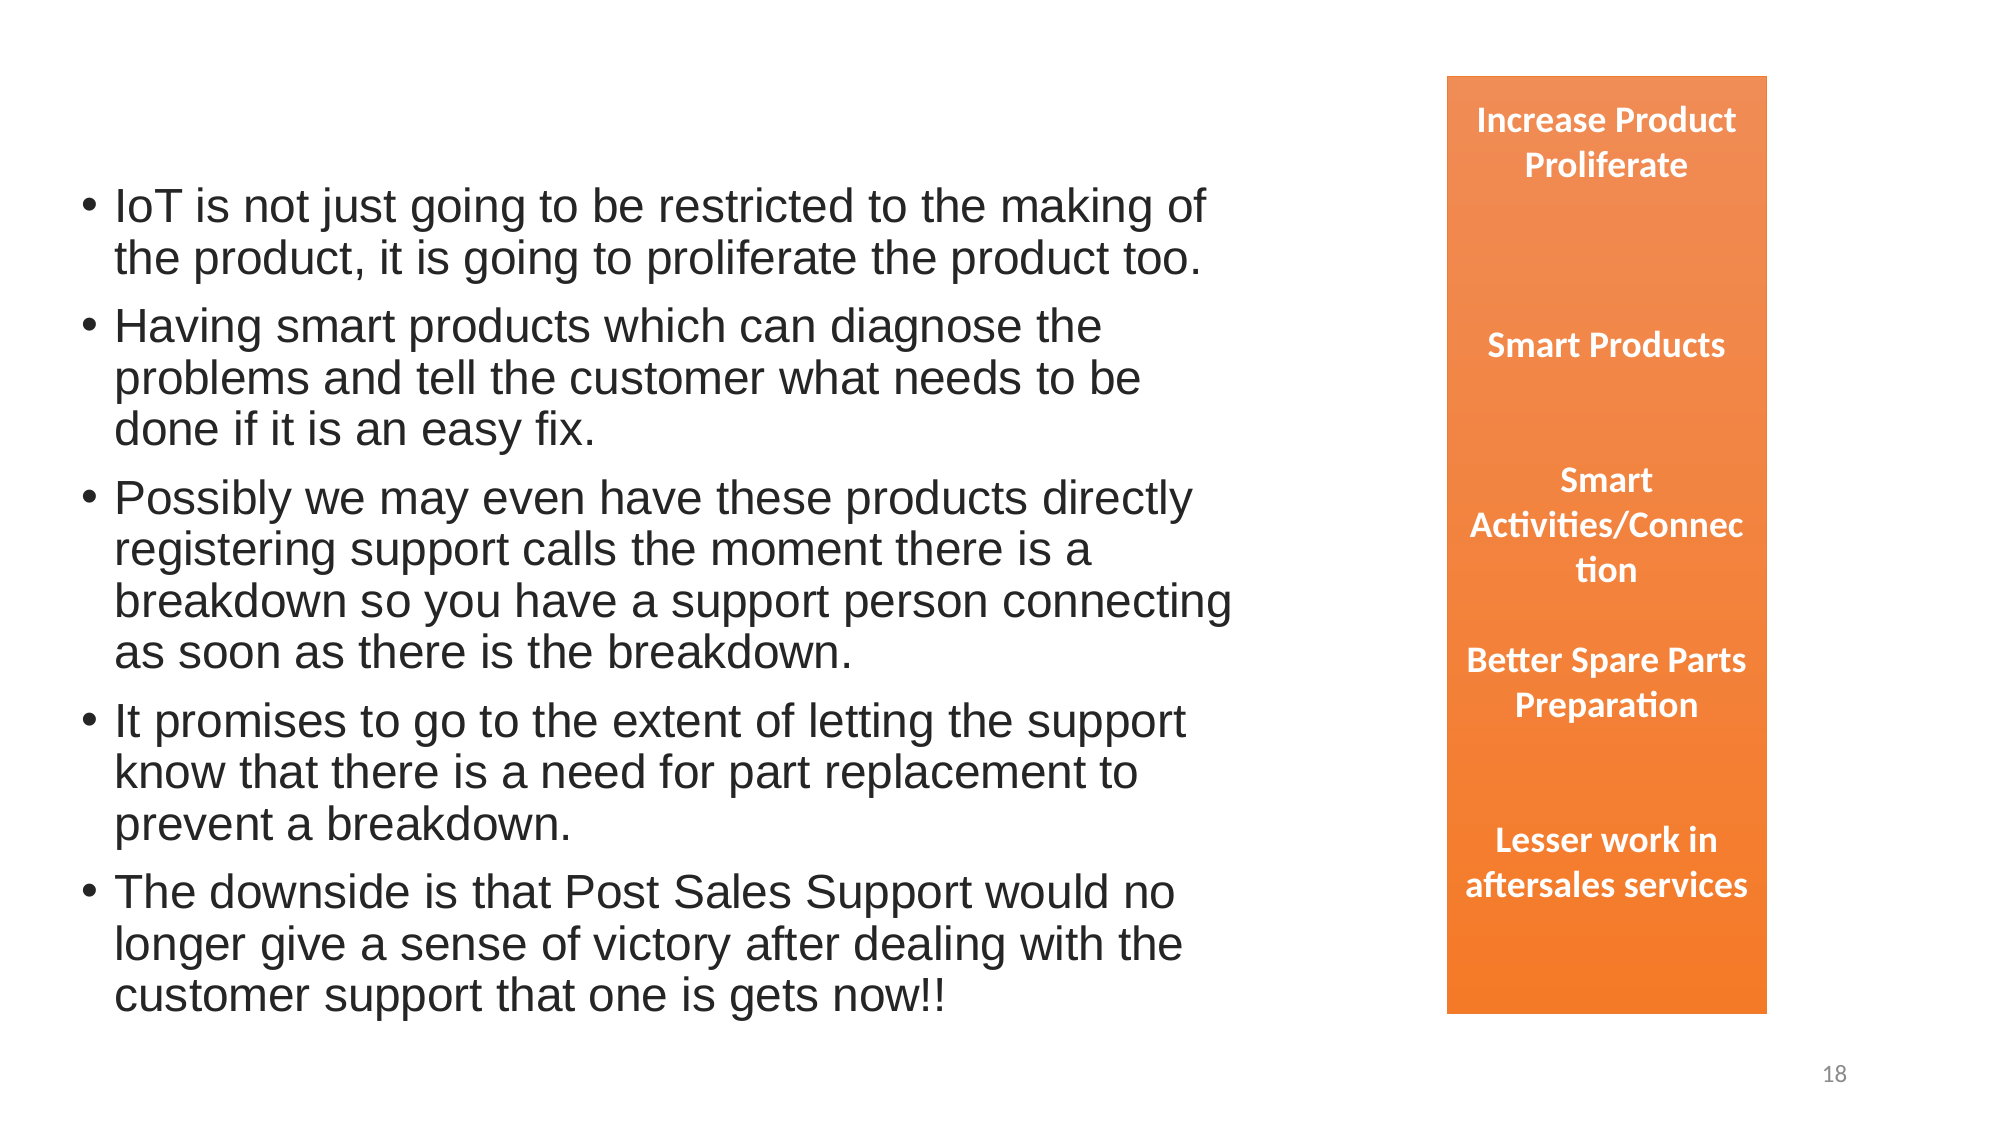

Increase Product Proliferate

Smart Products

Smart Activities/Connection

Better Spare Parts Preparation

Lesser work in aftersales services

IoT is not just going to be restricted to the making of the product, it is going to proliferate the product too.
Having smart products which can diagnose the problems and tell the customer what needs to be done if it is an easy fix.
Possibly we may even have these products directly registering support calls the moment there is a breakdown so you have a support person connecting as soon as there is the breakdown.
It promises to go to the extent of letting the support know that there is a need for part replacement to prevent a breakdown.
The downside is that Post Sales Support would no longer give a sense of victory after dealing with the customer support that one is gets now!!
18